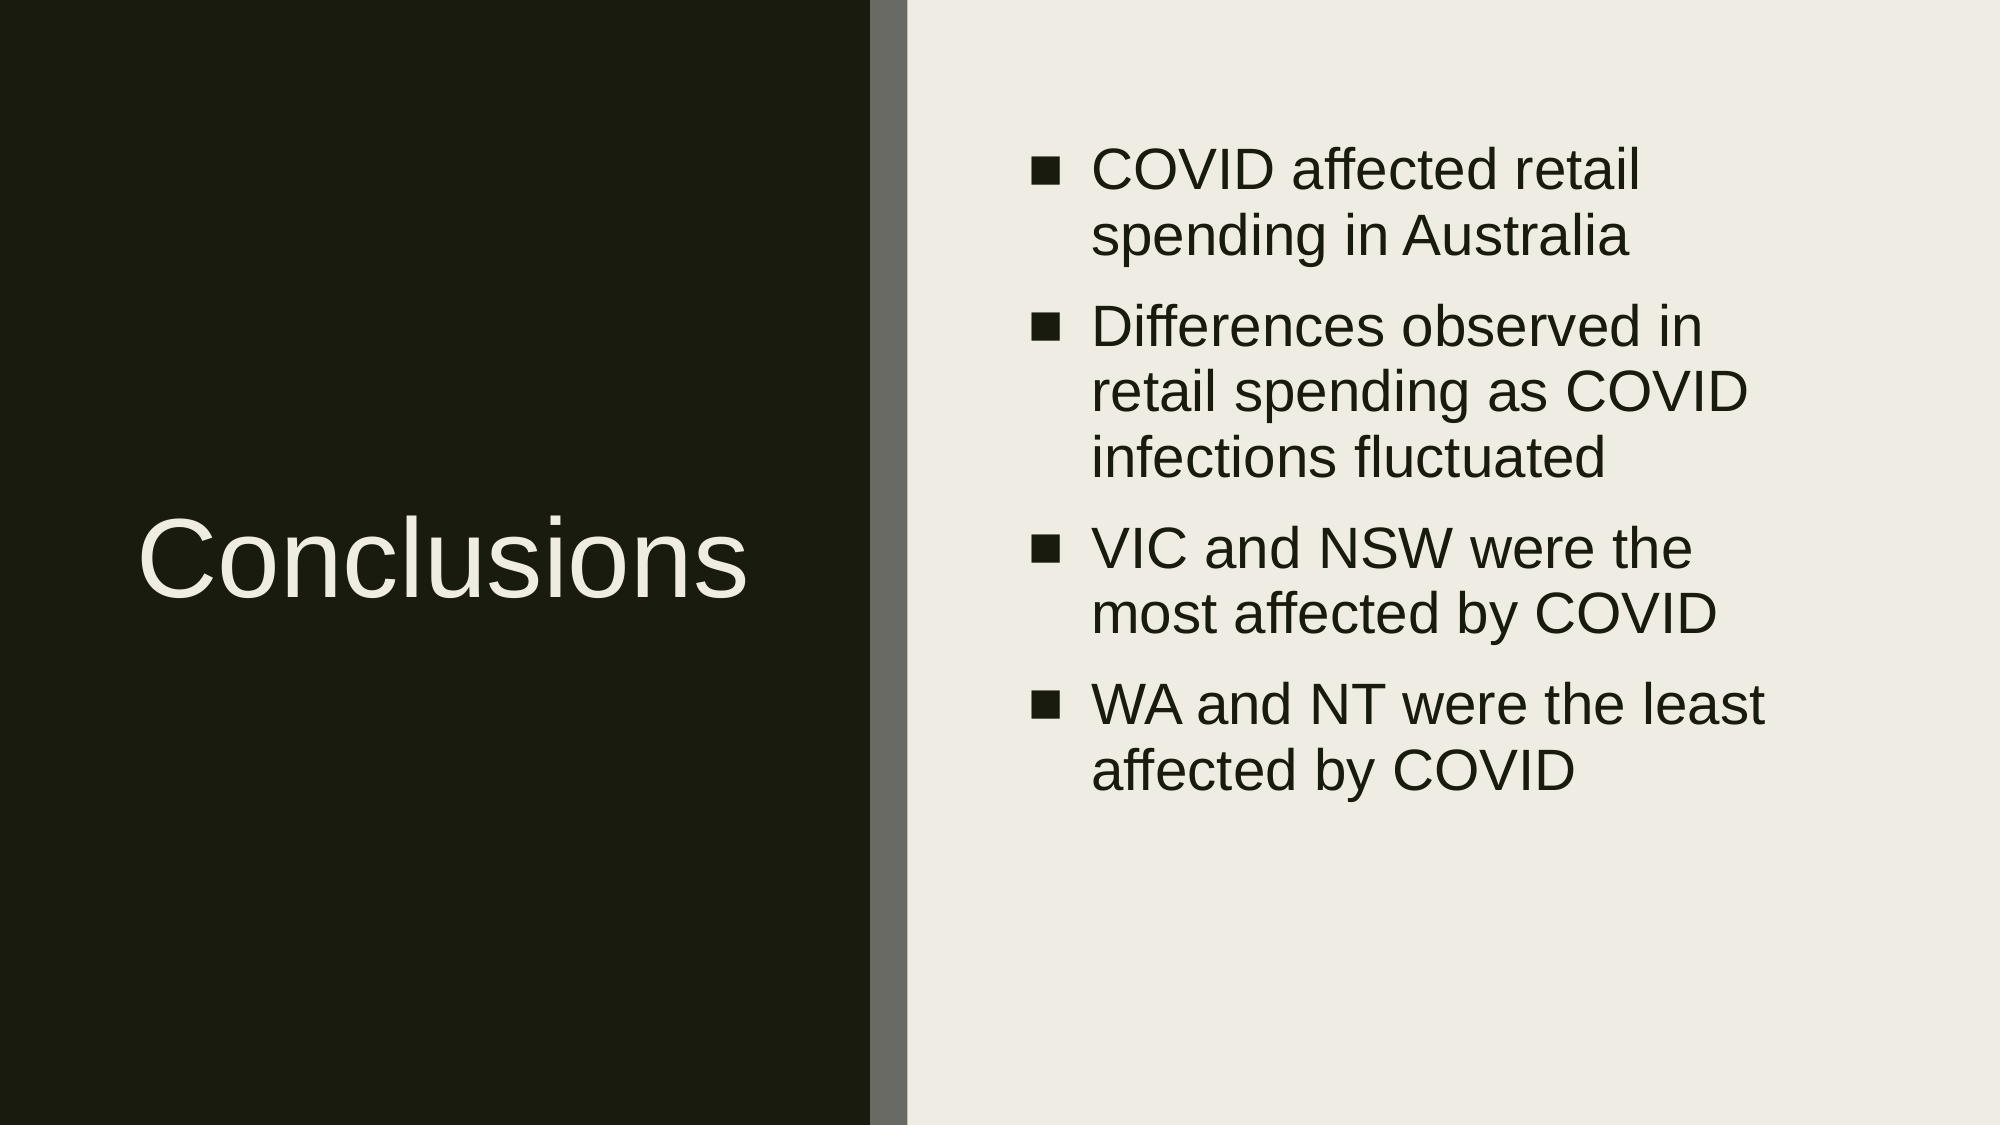

# Conclusions
COVID affected retail spending in Australia
Differences observed in retail spending as COVID infections fluctuated
VIC and NSW were the most affected by COVID
WA and NT were the least affected by COVID